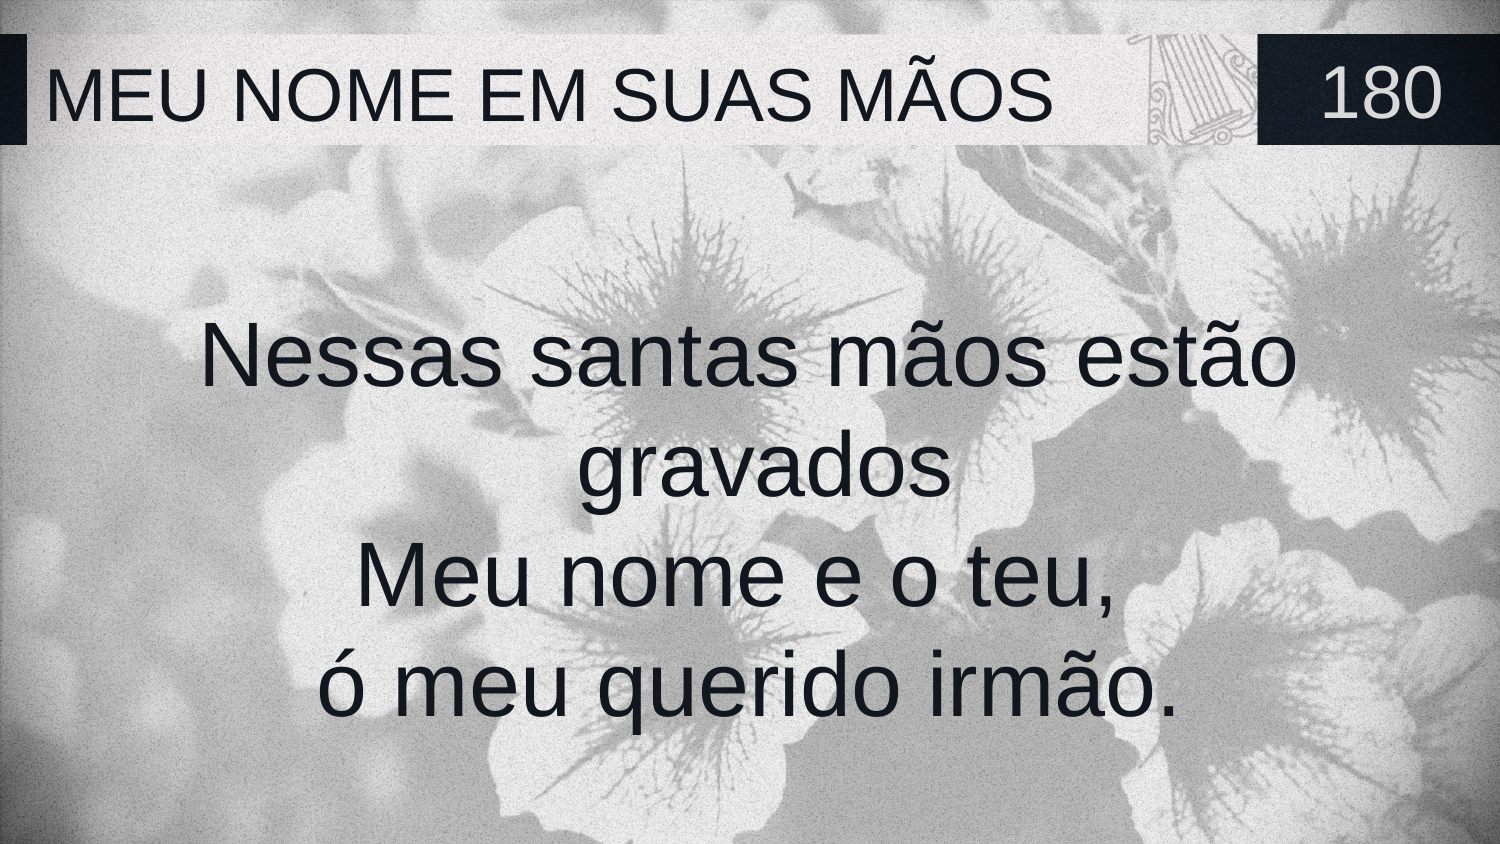

# MEU NOME EM SUAS MÃOS
180
Nessas santas mãos estão gravados
Meu nome e o teu,
ó meu querido irmão.